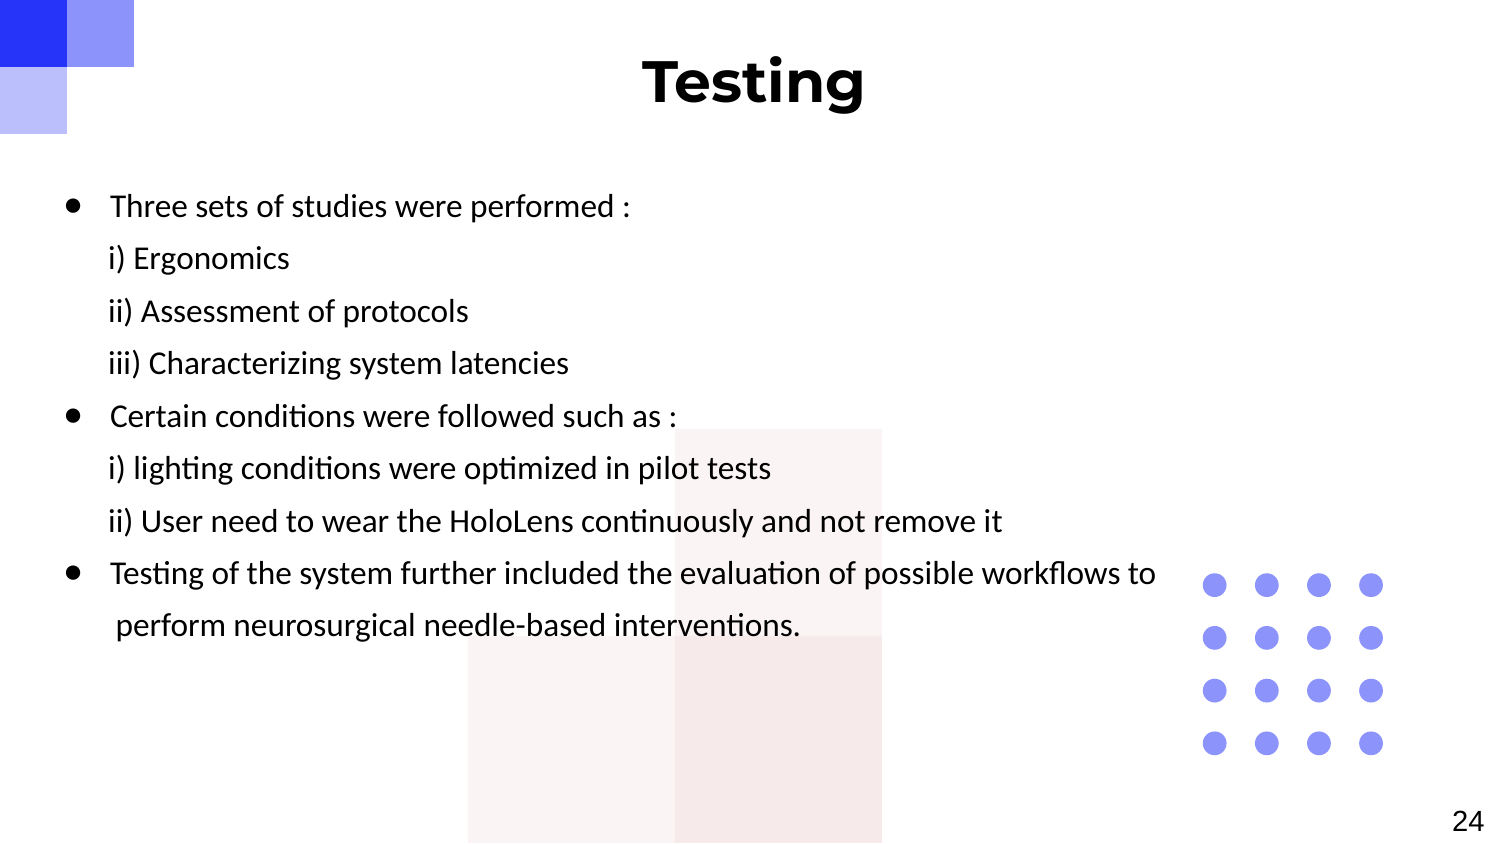

# Testing
Three sets of studies were performed :
      i) Ergonomics
      ii) Assessment of protocols
      iii) Characterizing system latencies
Certain conditions were followed such as :
      i) lighting conditions were optimized in pilot tests
      ii) User need to wear the HoloLens continuously and not remove it
Testing of the system further included the evaluation of possible workflows to
       perform neurosurgical needle-based interventions.

24